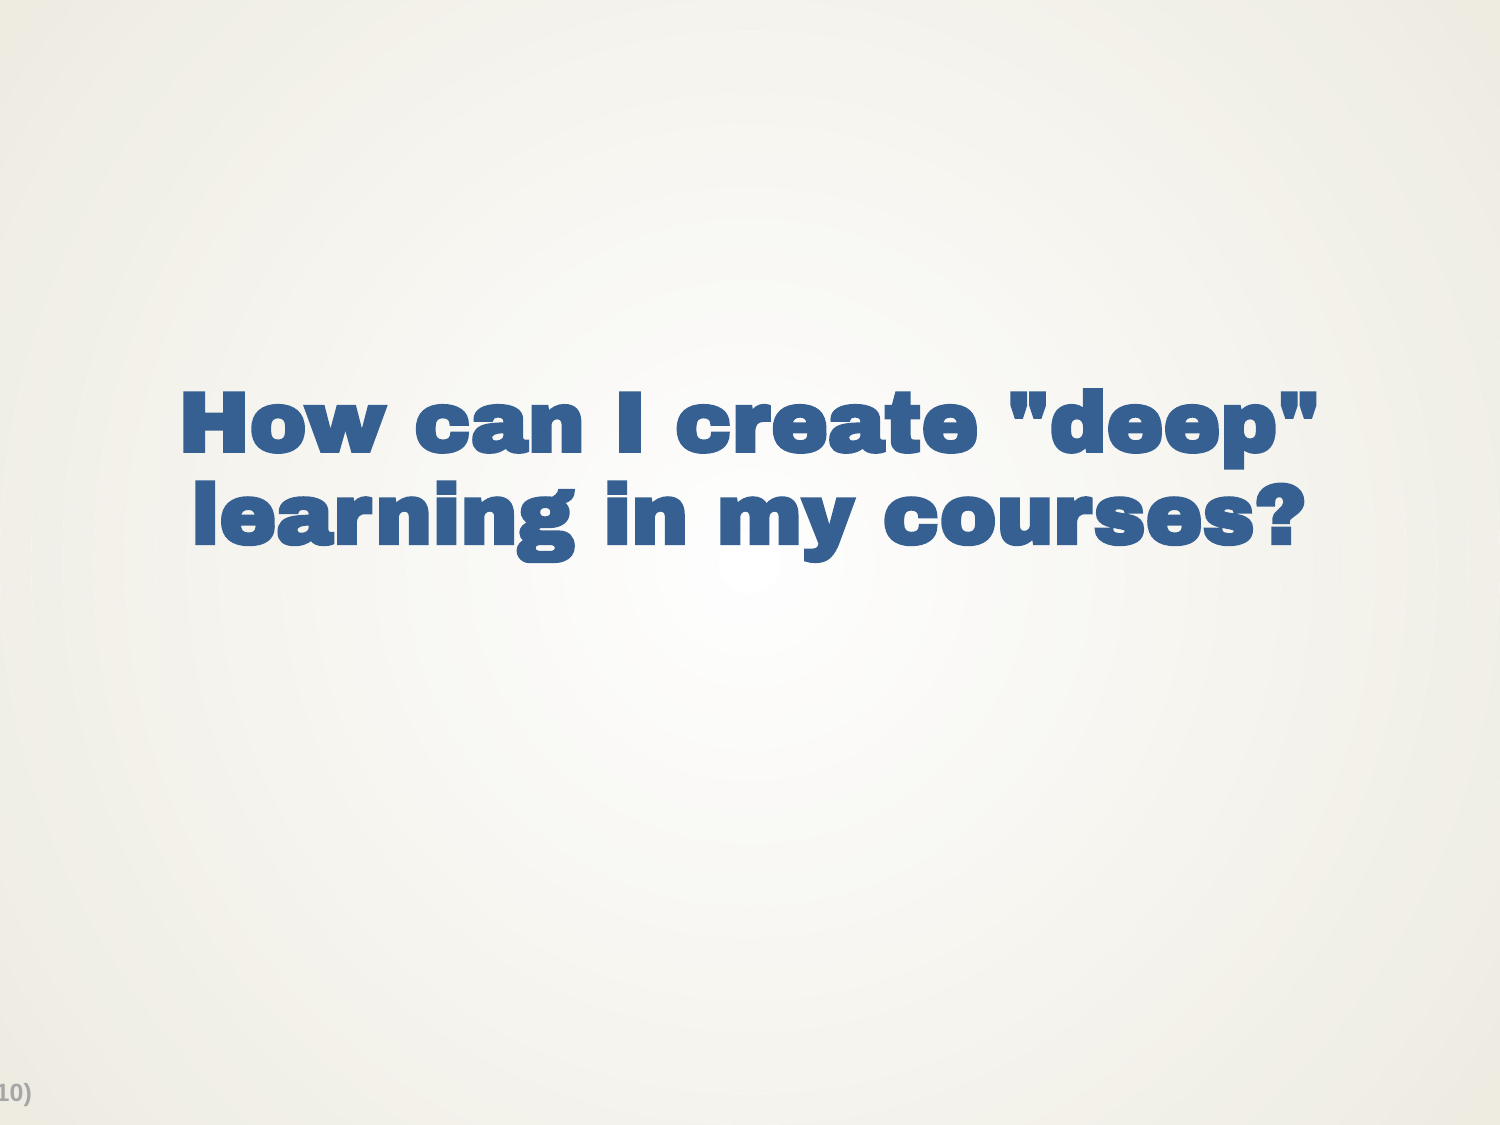

# How can I create "deep" learning in my courses?